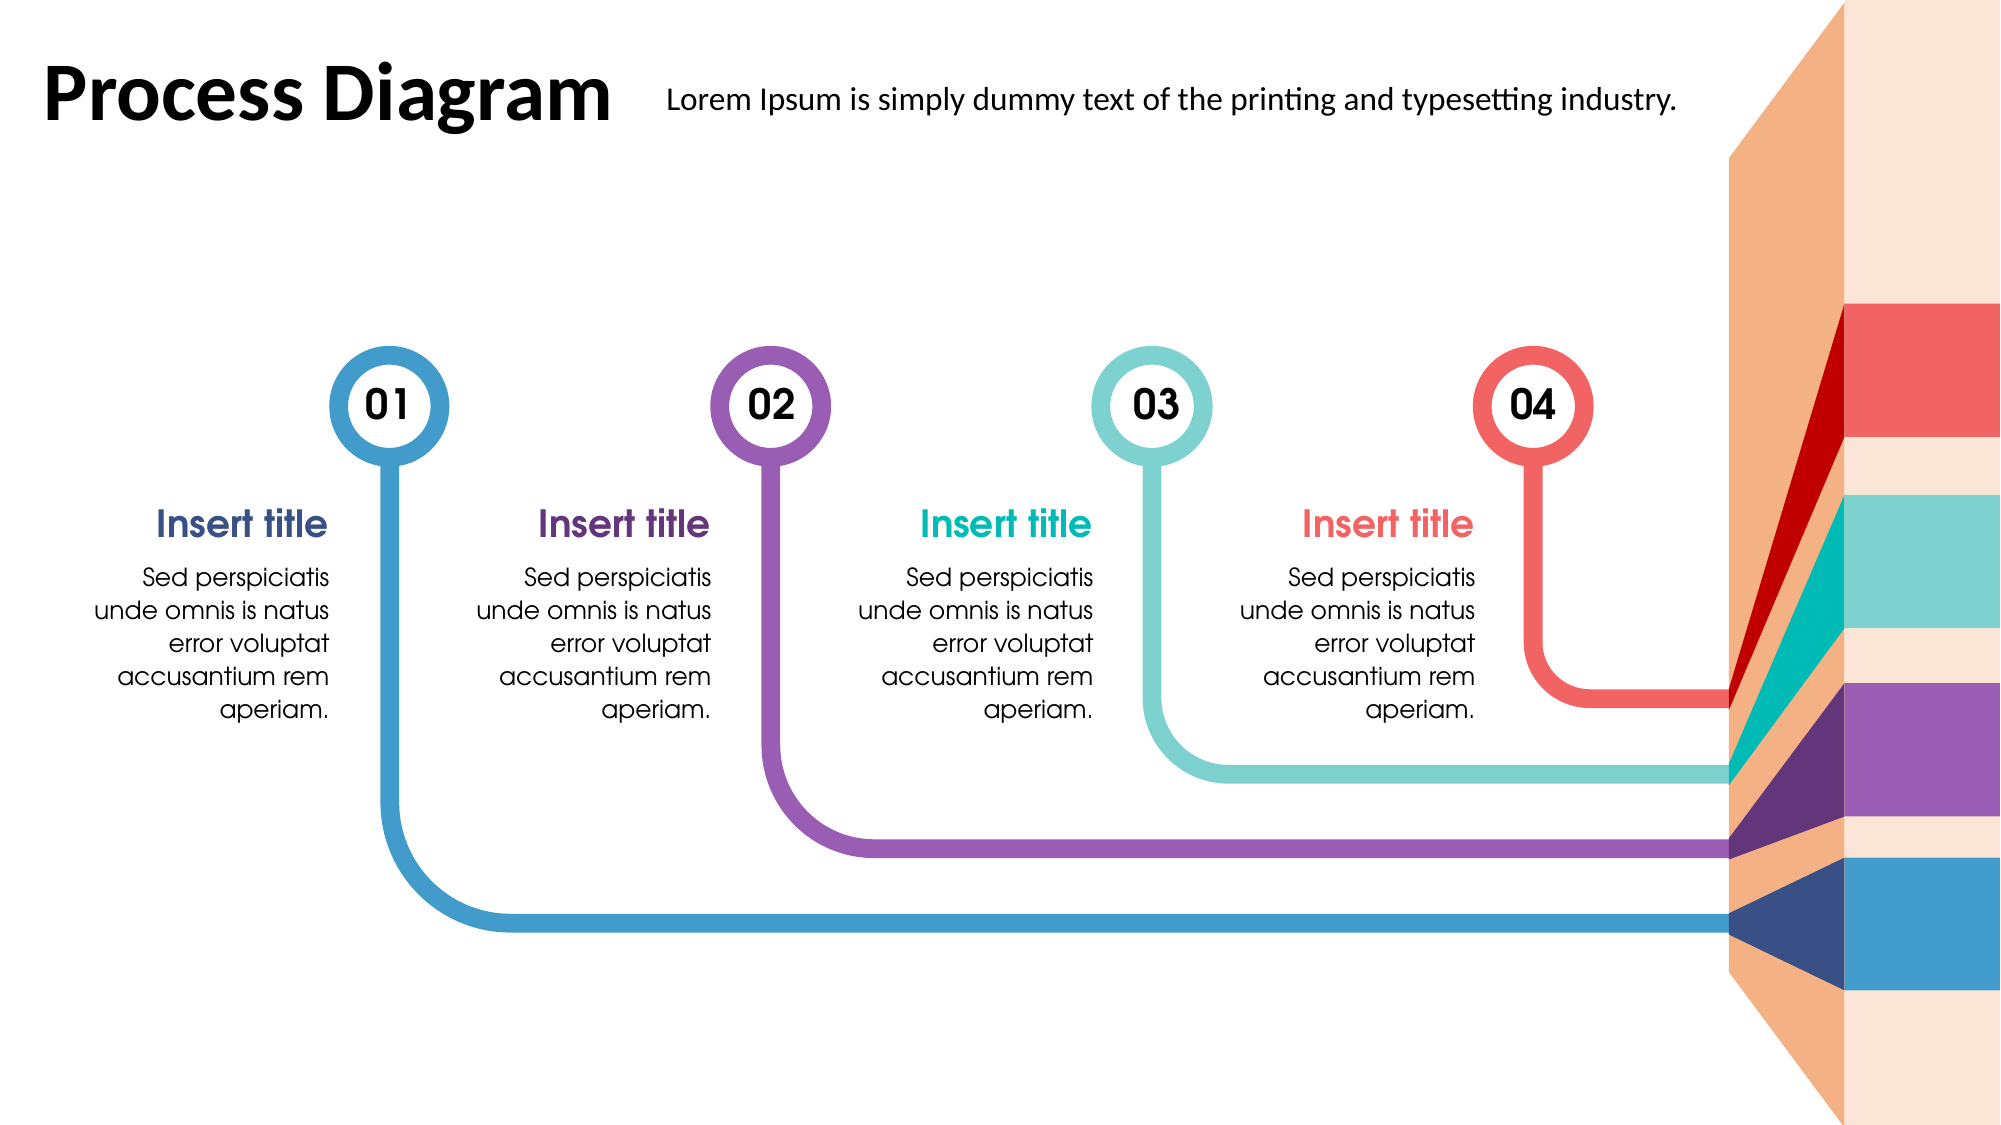

Process Diagram
Lorem Ipsum is simply dummy text of the printing and typesetting industry.

01
02
03
04
01
02
03
04

Insert title
Insert title
Insert title
Insert title

Sed perspiciatis unde omnis is natus error voluptat accusantium rem aperiam.
Sed perspiciatis unde omnis is natus error voluptat accusantium rem aperiam.
Sed perspiciatis unde omnis is natus error voluptat accusantium rem aperiam.
Sed perspiciatis unde omnis is natus error voluptat accusantium rem aperiam.